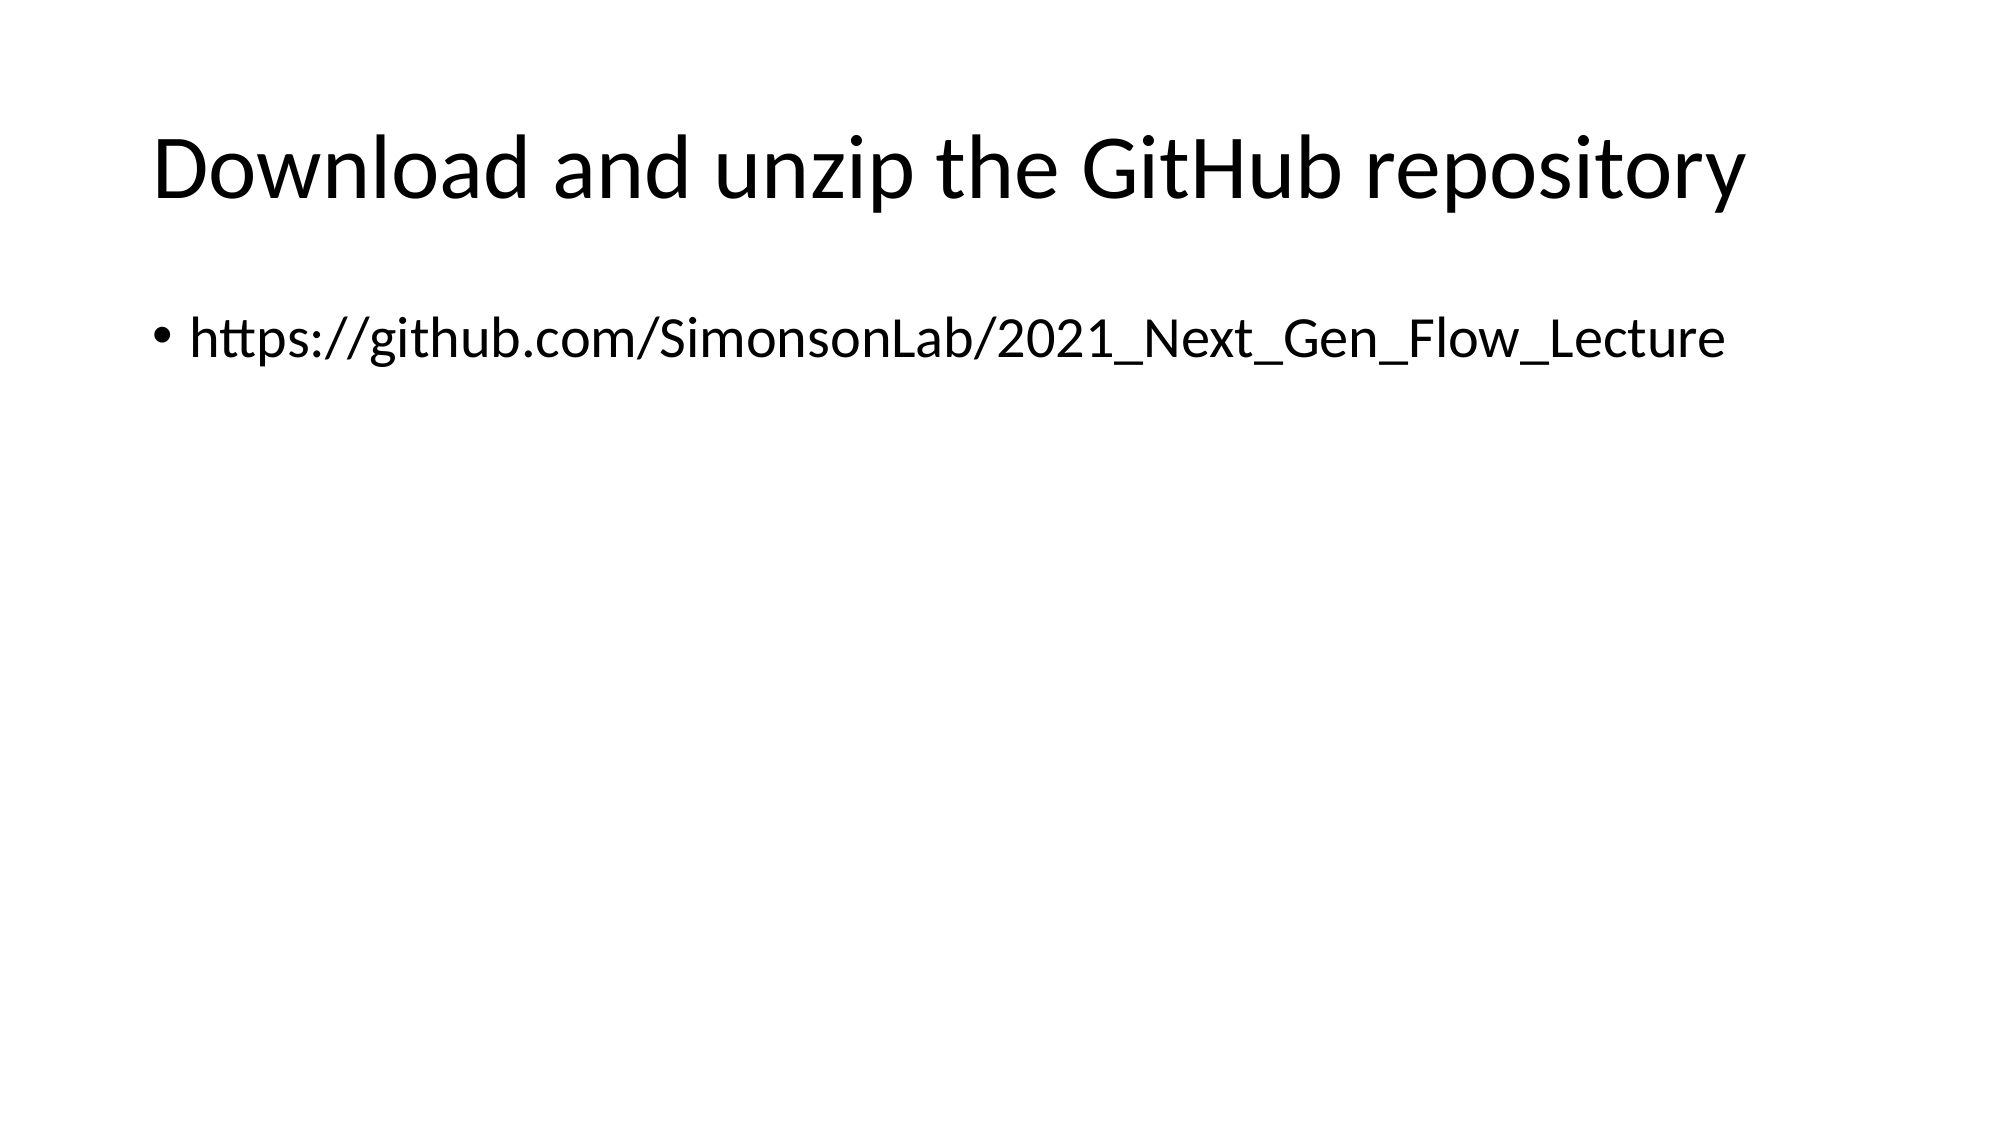

# Download and unzip the GitHub repository
https://github.com/SimonsonLab/2021_Next_Gen_Flow_Lecture